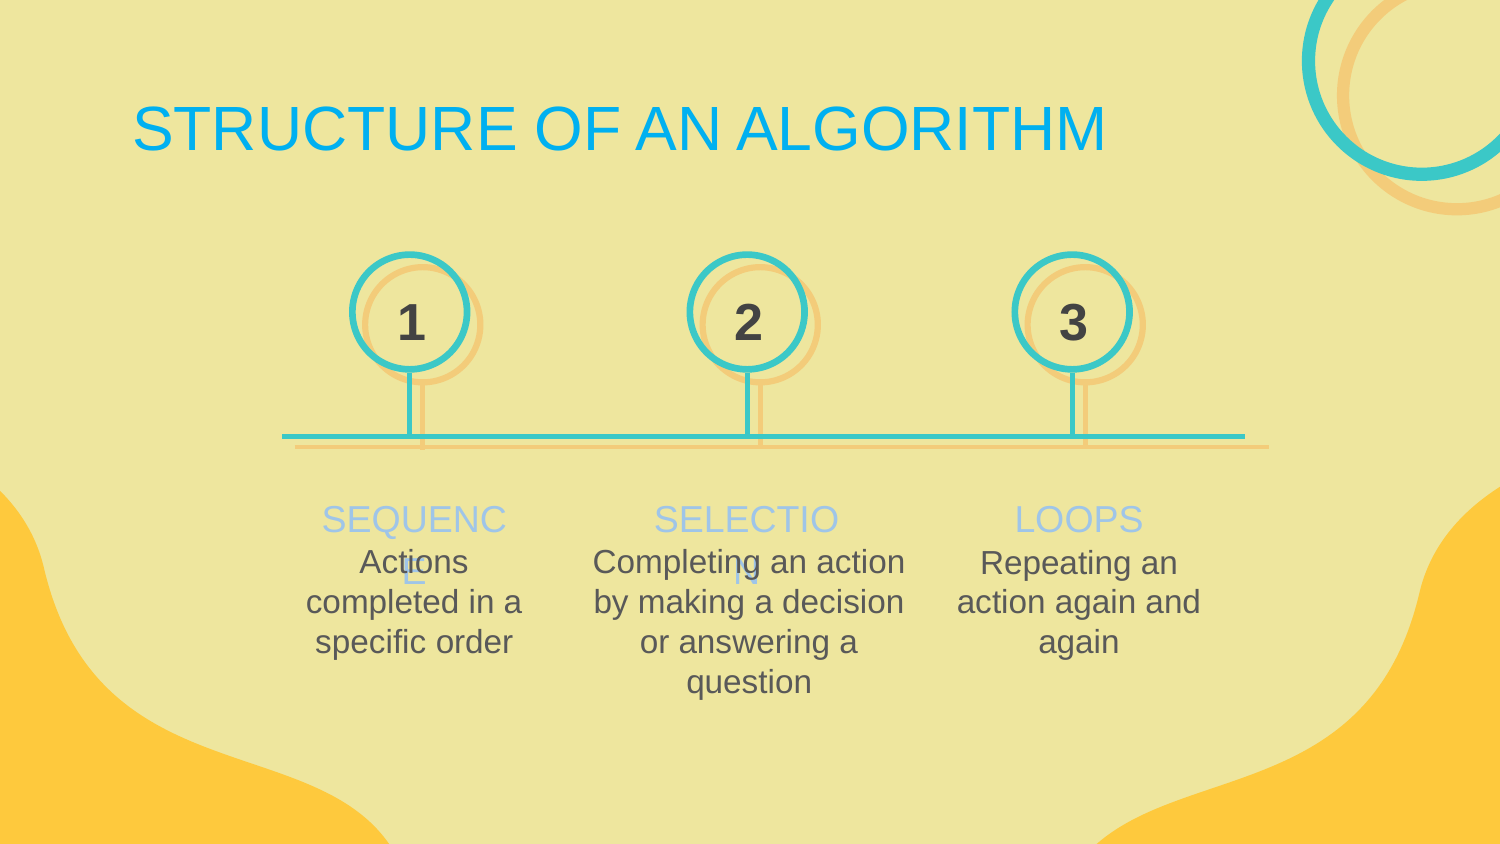

# STRUCTURE OF AN ALGORITHM

1
2
3
SEQUENCE
SELECTION
LOOPS
Actions completed in a specific order
Completing an action by making a decision or answering a question

Repeating an action again and again